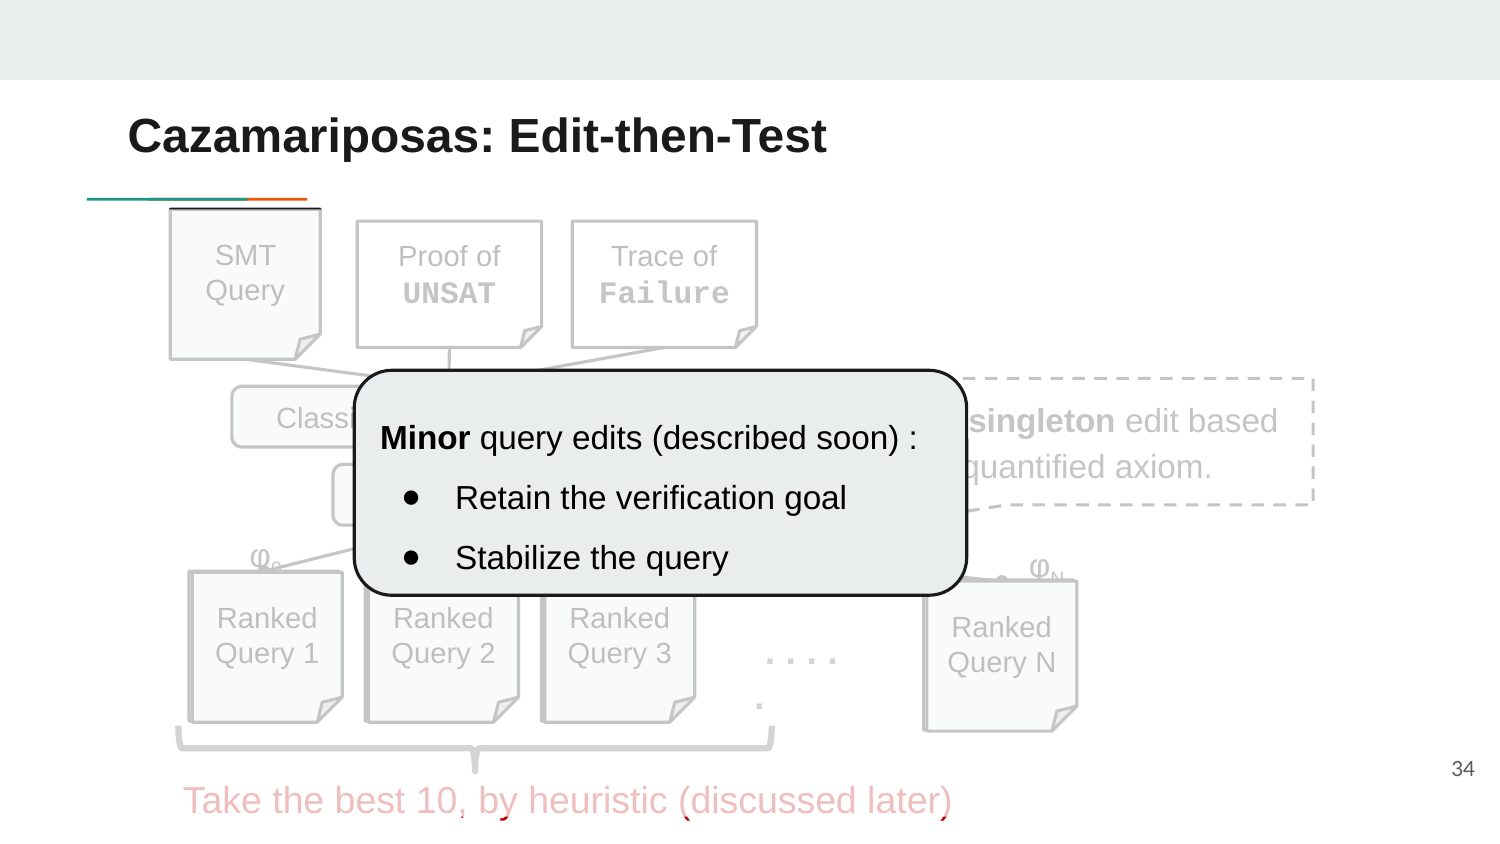

# Cazamariposas: Edit-then-Test

SMT Query
Trace of Failure
Proof of UNSAT
Minor query edits (described soon) :
Retain the verification goal
Stabilize the query
Each is a singleton edit based on 1 quantified axiom.
Classify Unknown/Timeout

Query Editor
φ0
φ1
φ2
φN
Edited
Query 1
Edited
Query 2
Edited
Query 3
Ranked
Query 1
Ranked
Query 2
Ranked
Query 3
Edited
Query N
Ranked
Query N
 . . . . .
34
Take the best 10, by heuristic (discussed later)